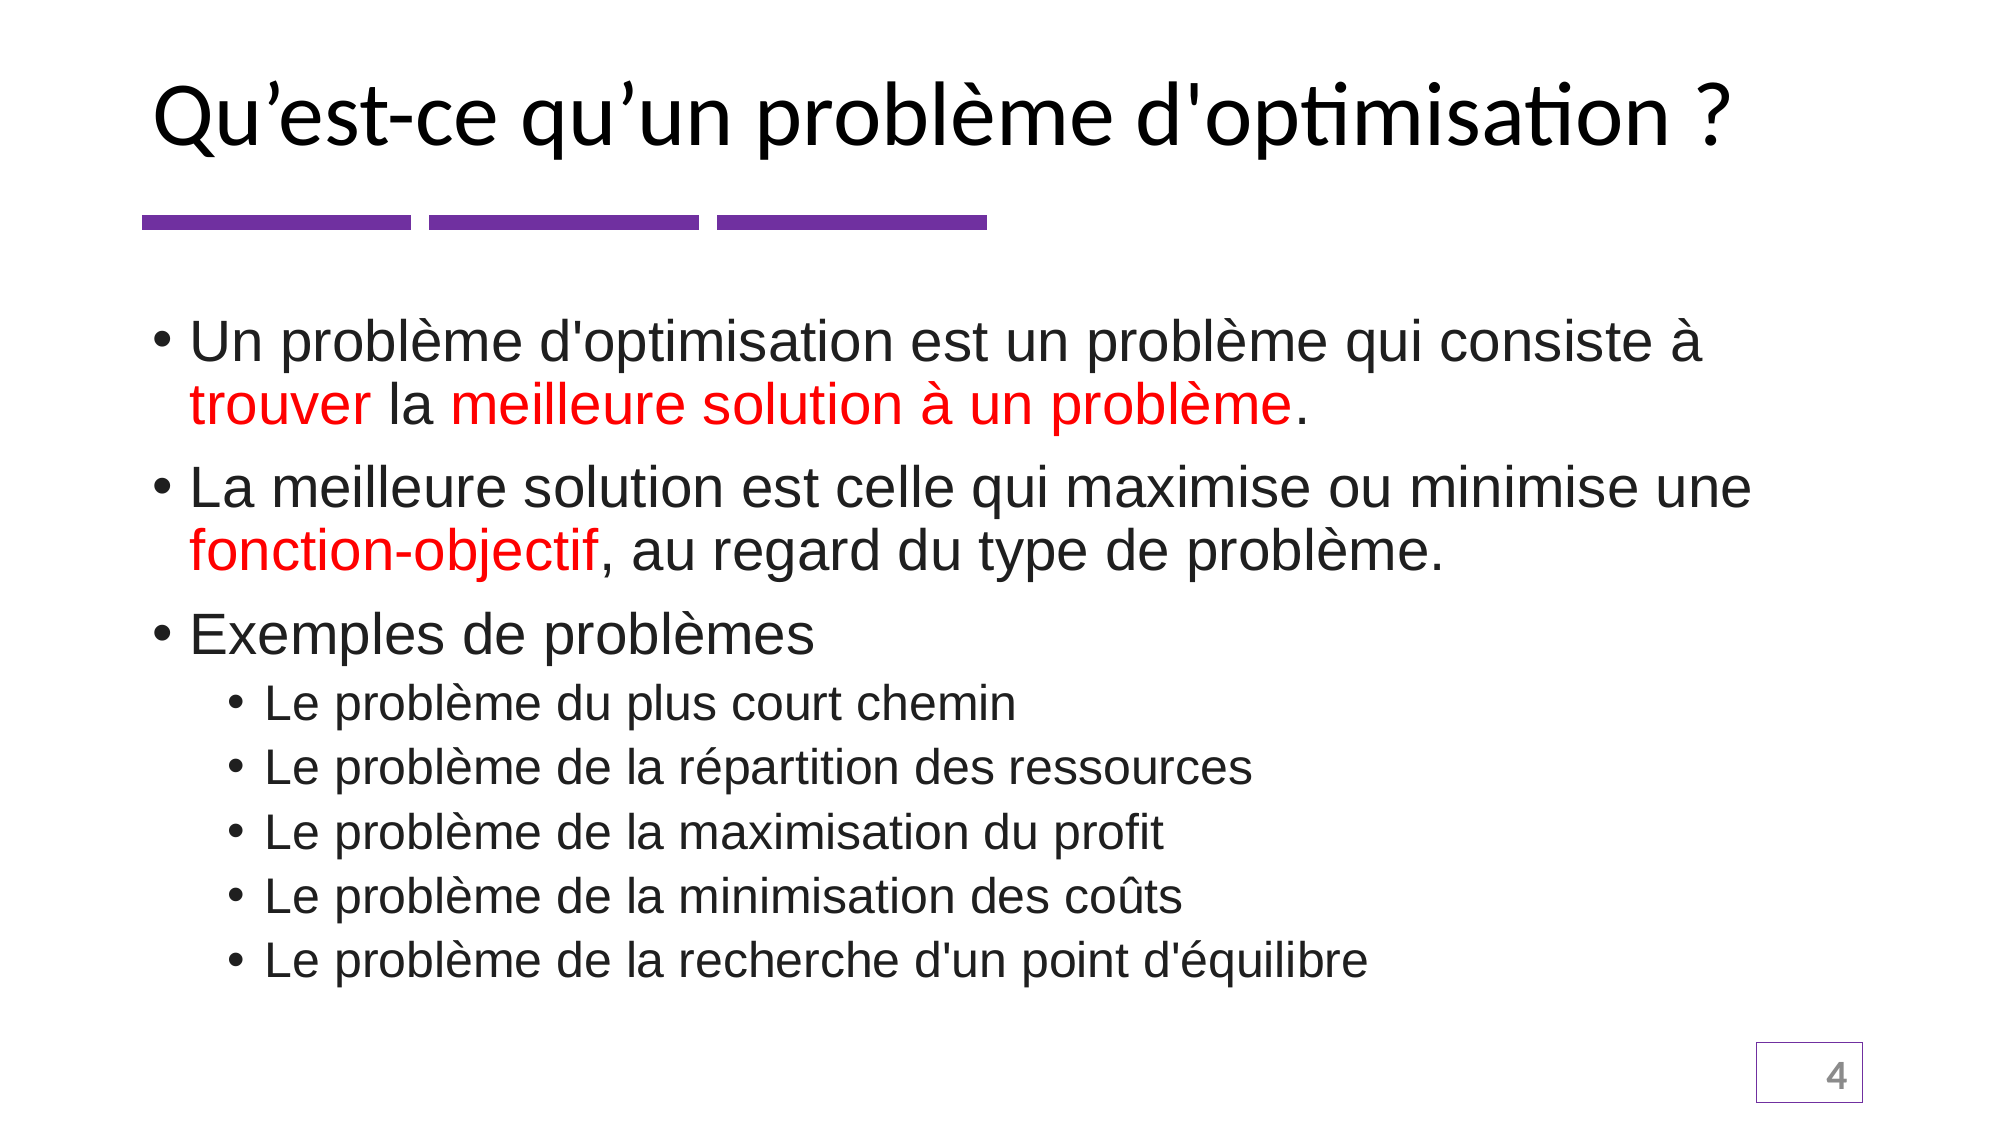

# Qu’est-ce qu’un problème d'optimisation ?
Un problème d'optimisation est un problème qui consiste à trouver la meilleure solution à un problème.
La meilleure solution est celle qui maximise ou minimise une fonction-objectif, au regard du type de problème.
Exemples de problèmes
Le problème du plus court chemin
Le problème de la répartition des ressources
Le problème de la maximisation du profit
Le problème de la minimisation des coûts
Le problème de la recherche d'un point d'équilibre
4